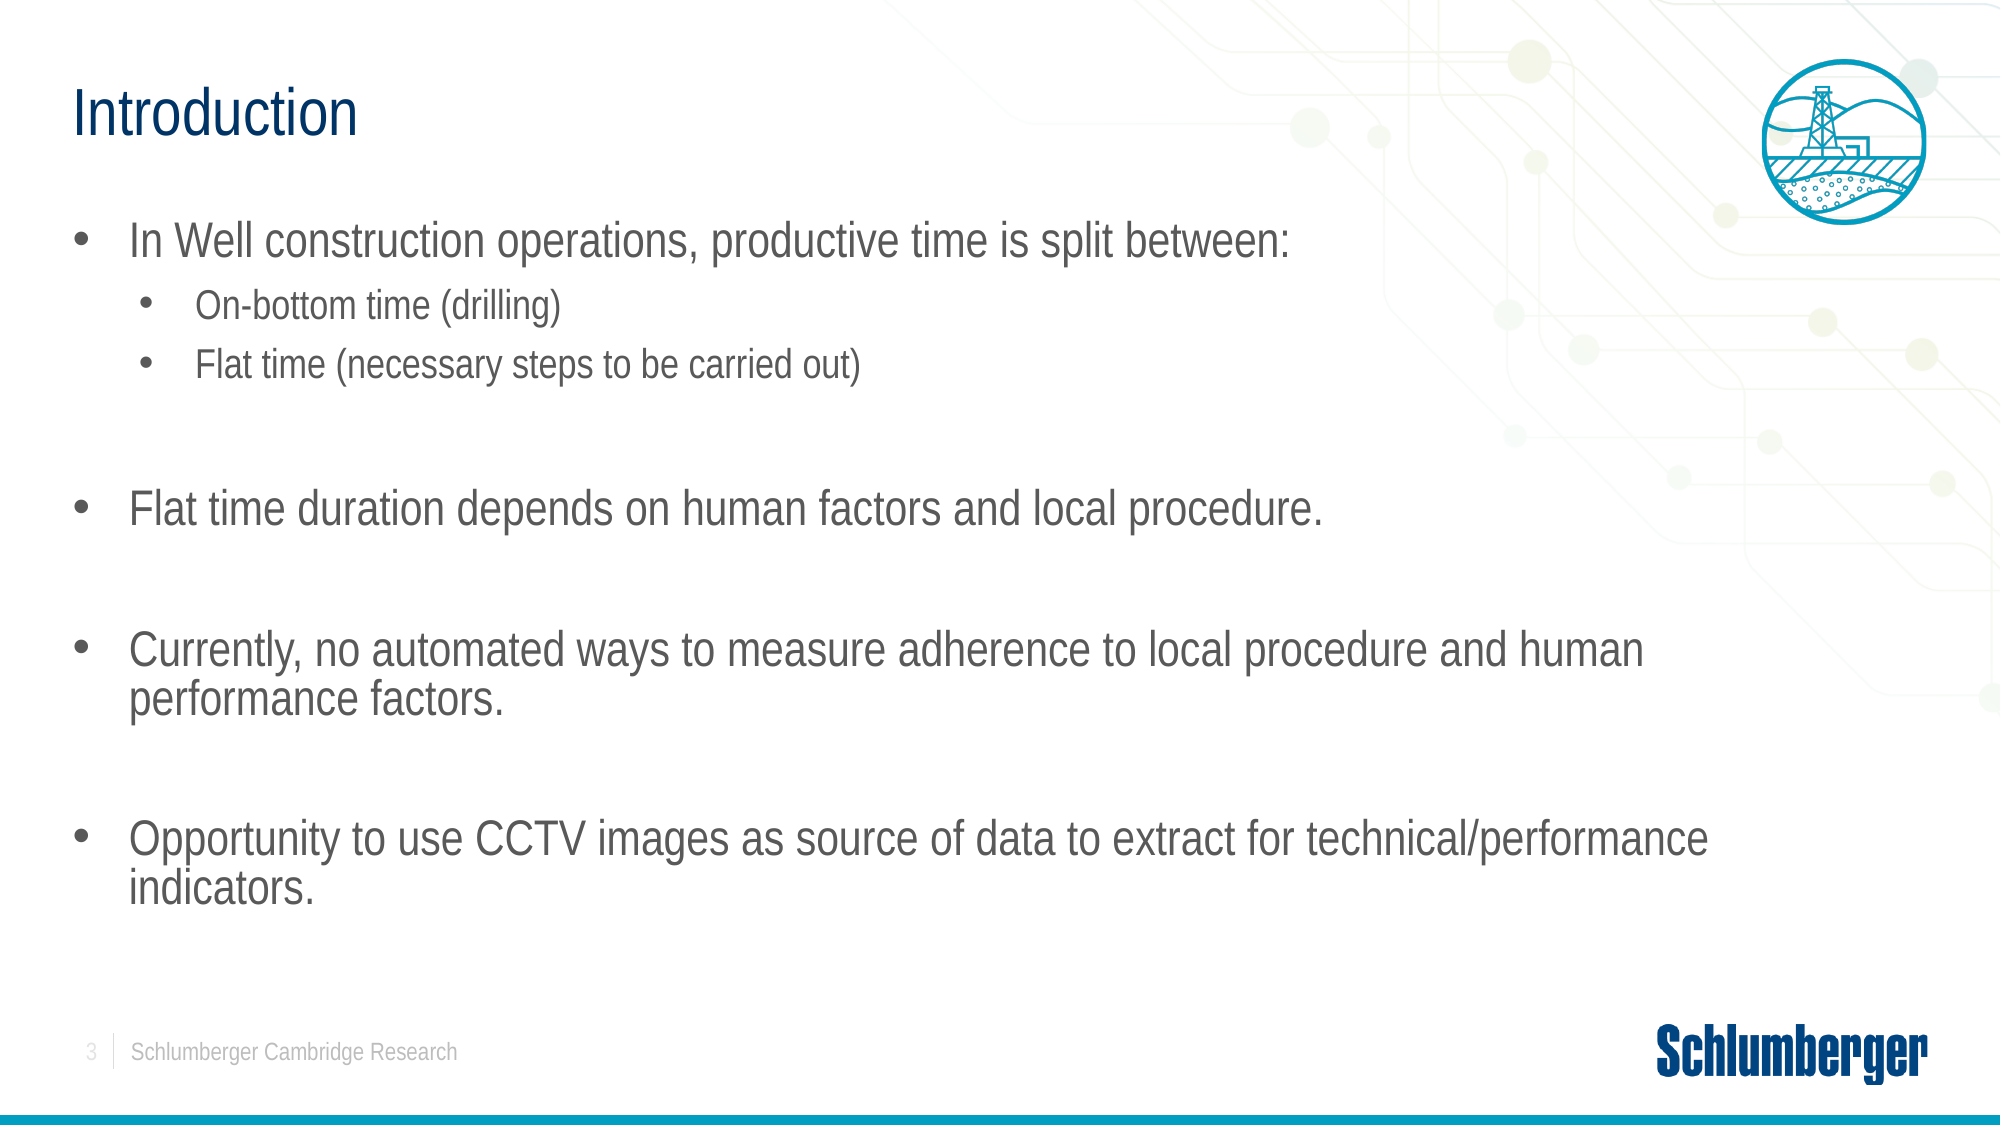

# Introduction
In Well construction operations, productive time is split between:
On-bottom time (drilling)
Flat time (necessary steps to be carried out)

Flat time duration depends on human factors and local procedure.

Currently, no automated ways to measure adherence to local procedure and human performance factors.

Opportunity to use CCTV images as source of data to extract for technical/performance indicators.

3